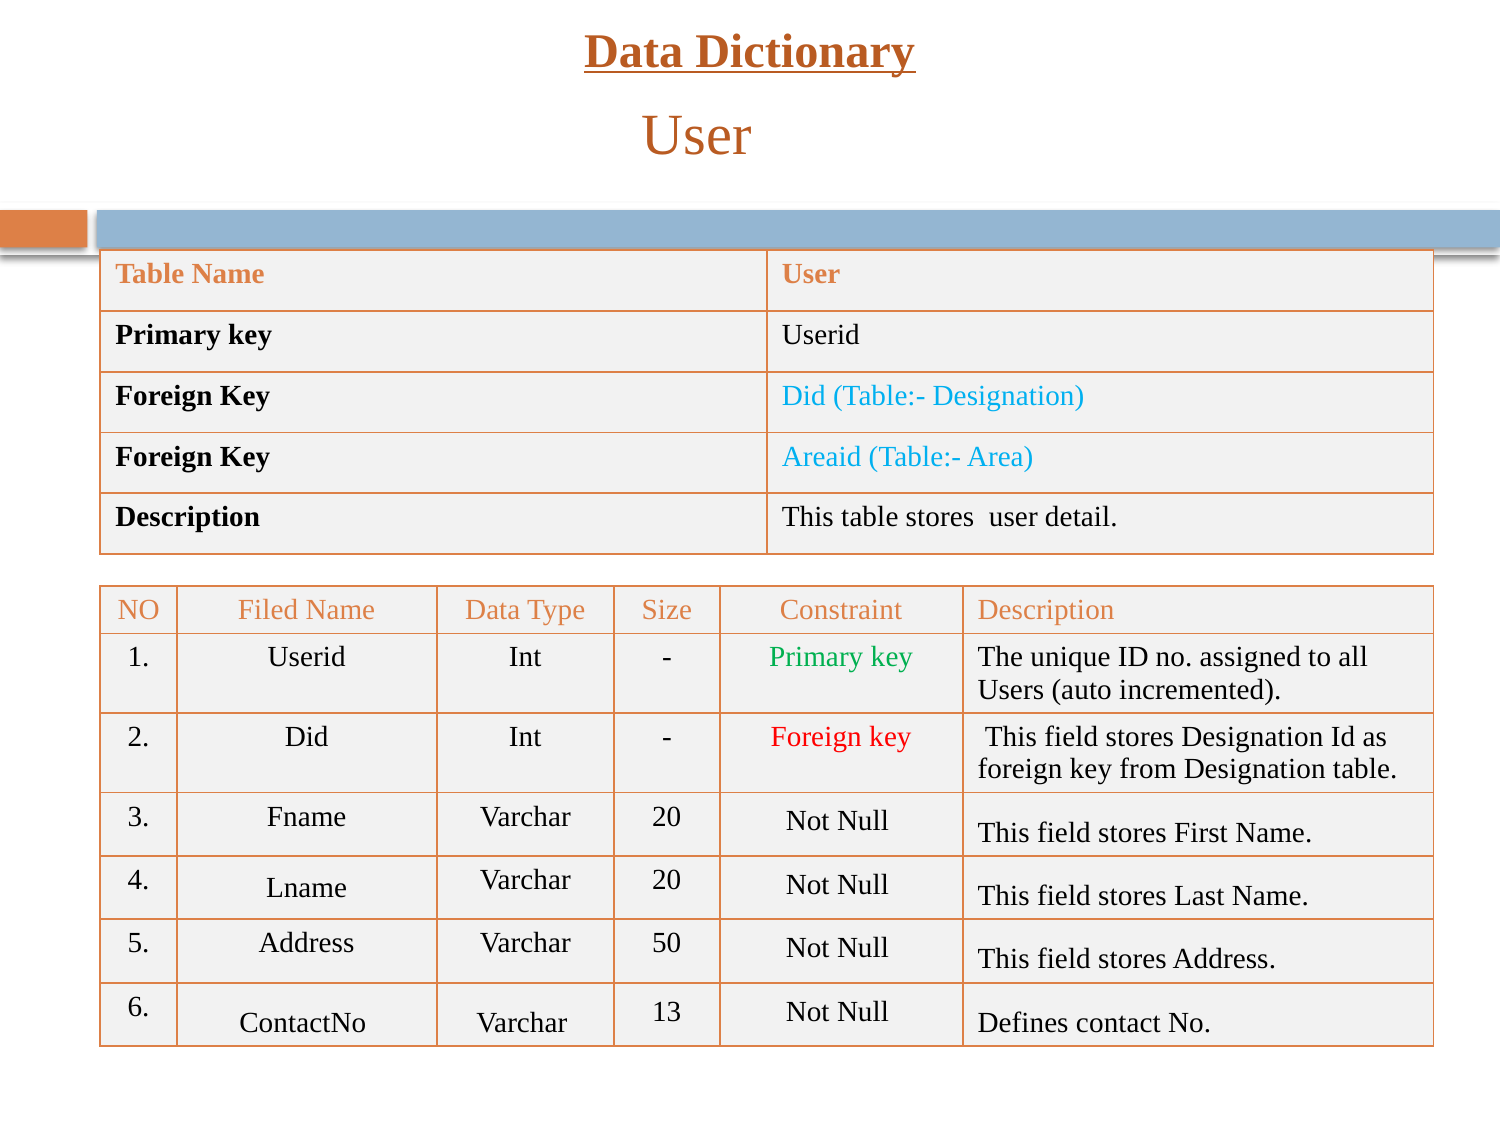

# Data Dictionary
User
| Table Name | User |
| --- | --- |
| Primary key | Userid |
| Foreign Key | Did (Table:- Designation) |
| Foreign Key | Areaid (Table:- Area) |
| Description | This table stores user detail. |
| NO | Filed Name | Data Type | Size | Constraint | Description |
| --- | --- | --- | --- | --- | --- |
| 1. | Userid | Int | - | Primary key | The unique ID no. assigned to all Users (auto incremented). |
| 2. | Did | Int | - | Foreign key | This field stores Designation Id as foreign key from Designation table. |
| 3. | Fname | Varchar | 20 | Not Null | This field stores First Name. |
| 4. | Lname | Varchar | 20 | Not Null | This field stores Last Name. |
| 5. | Address | Varchar | 50 | Not Null | This field stores Address. |
| 6. | ContactNo | Varchar | 13 | Not Null | Defines contact No. |